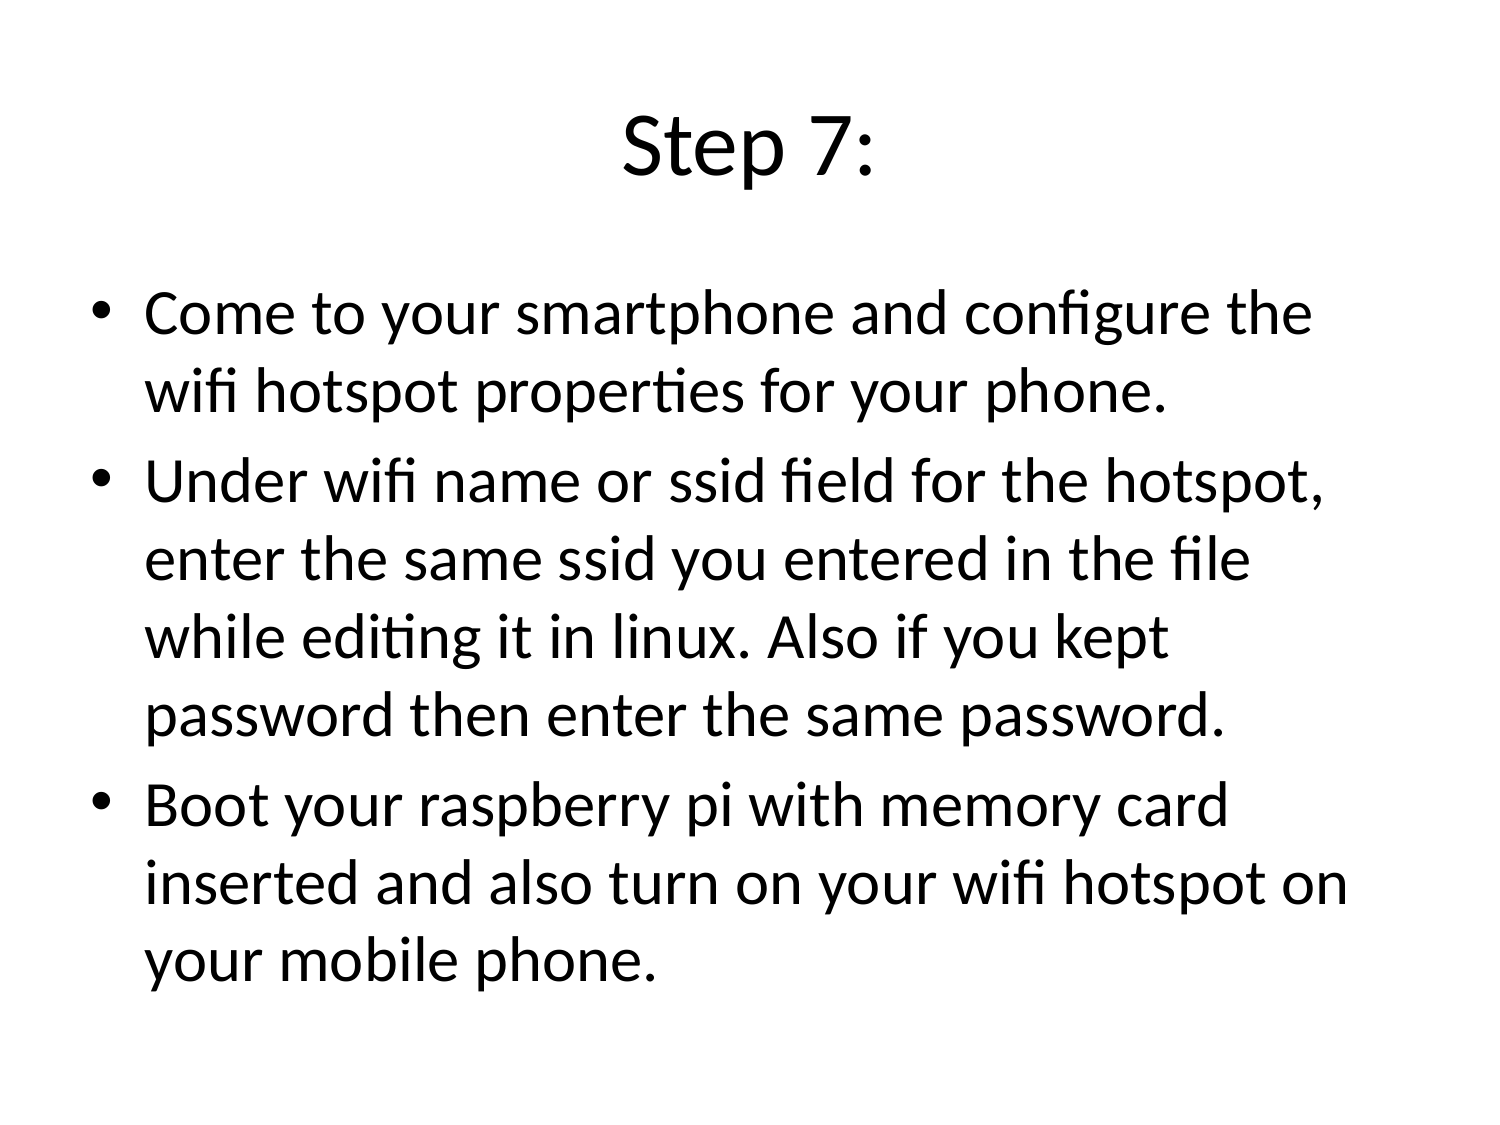

# Step 7:
Come to your smartphone and configure the wifi hotspot properties for your phone.
Under wifi name or ssid field for the hotspot, enter the same ssid you entered in the file while editing it in linux. Also if you kept password then enter the same password.
Boot your raspberry pi with memory card inserted and also turn on your wifi hotspot on your mobile phone.